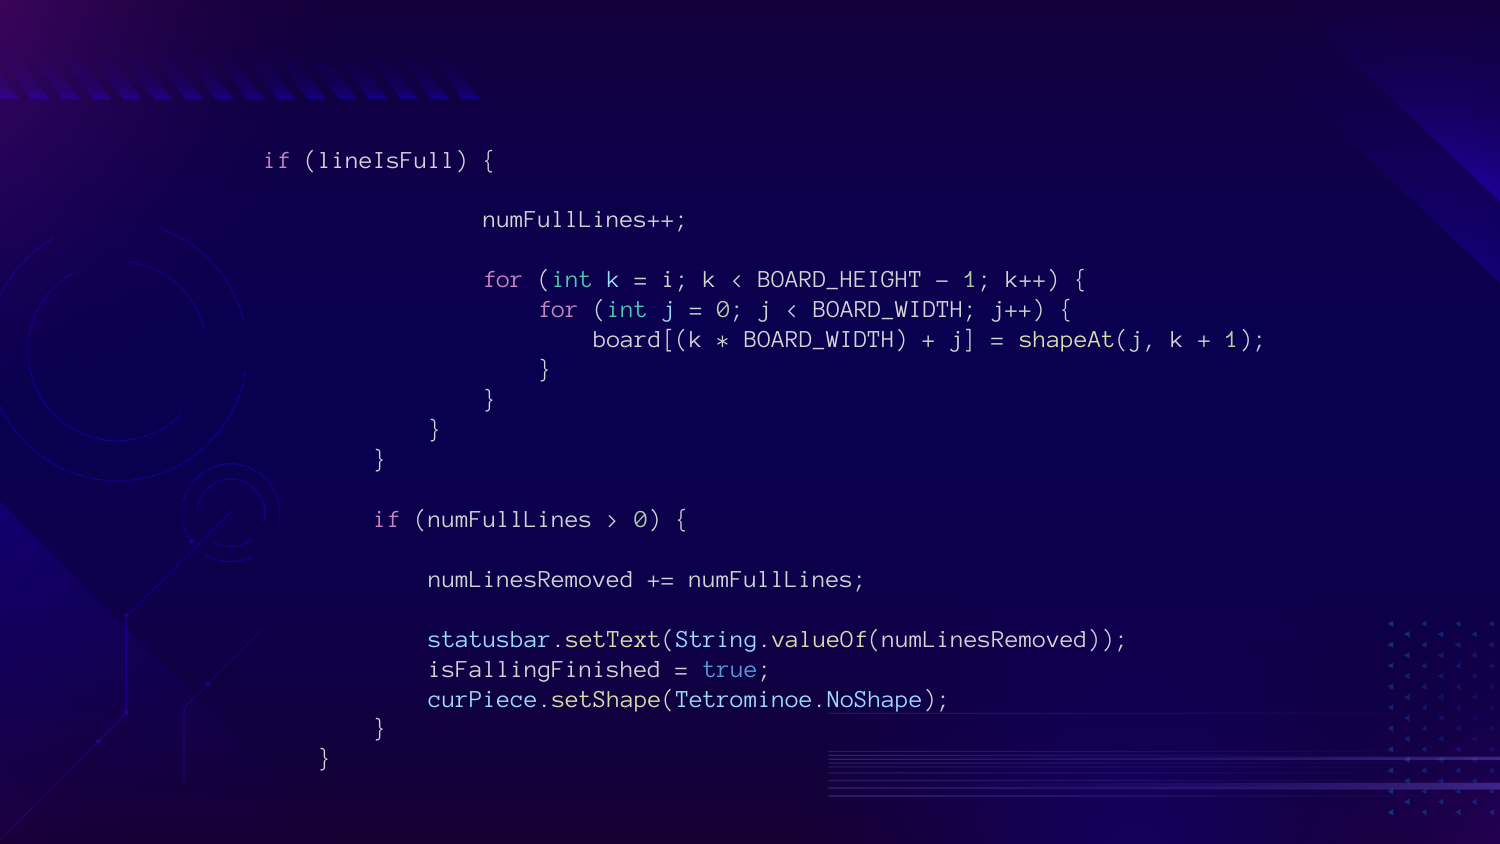

if (lineIsFull) {
                numFullLines++;
                for (int k = i; k < BOARD_HEIGHT - 1; k++) {
                    for (int j = 0; j < BOARD_WIDTH; j++) {
                        board[(k * BOARD_WIDTH) + j] = shapeAt(j, k + 1);
                    }
                }
            }
        }
        if (numFullLines > 0) {
            numLinesRemoved += numFullLines;
            statusbar.setText(String.valueOf(numLinesRemoved));
            isFallingFinished = true;
            curPiece.setShape(Tetrominoe.NoShape);
        }
    }